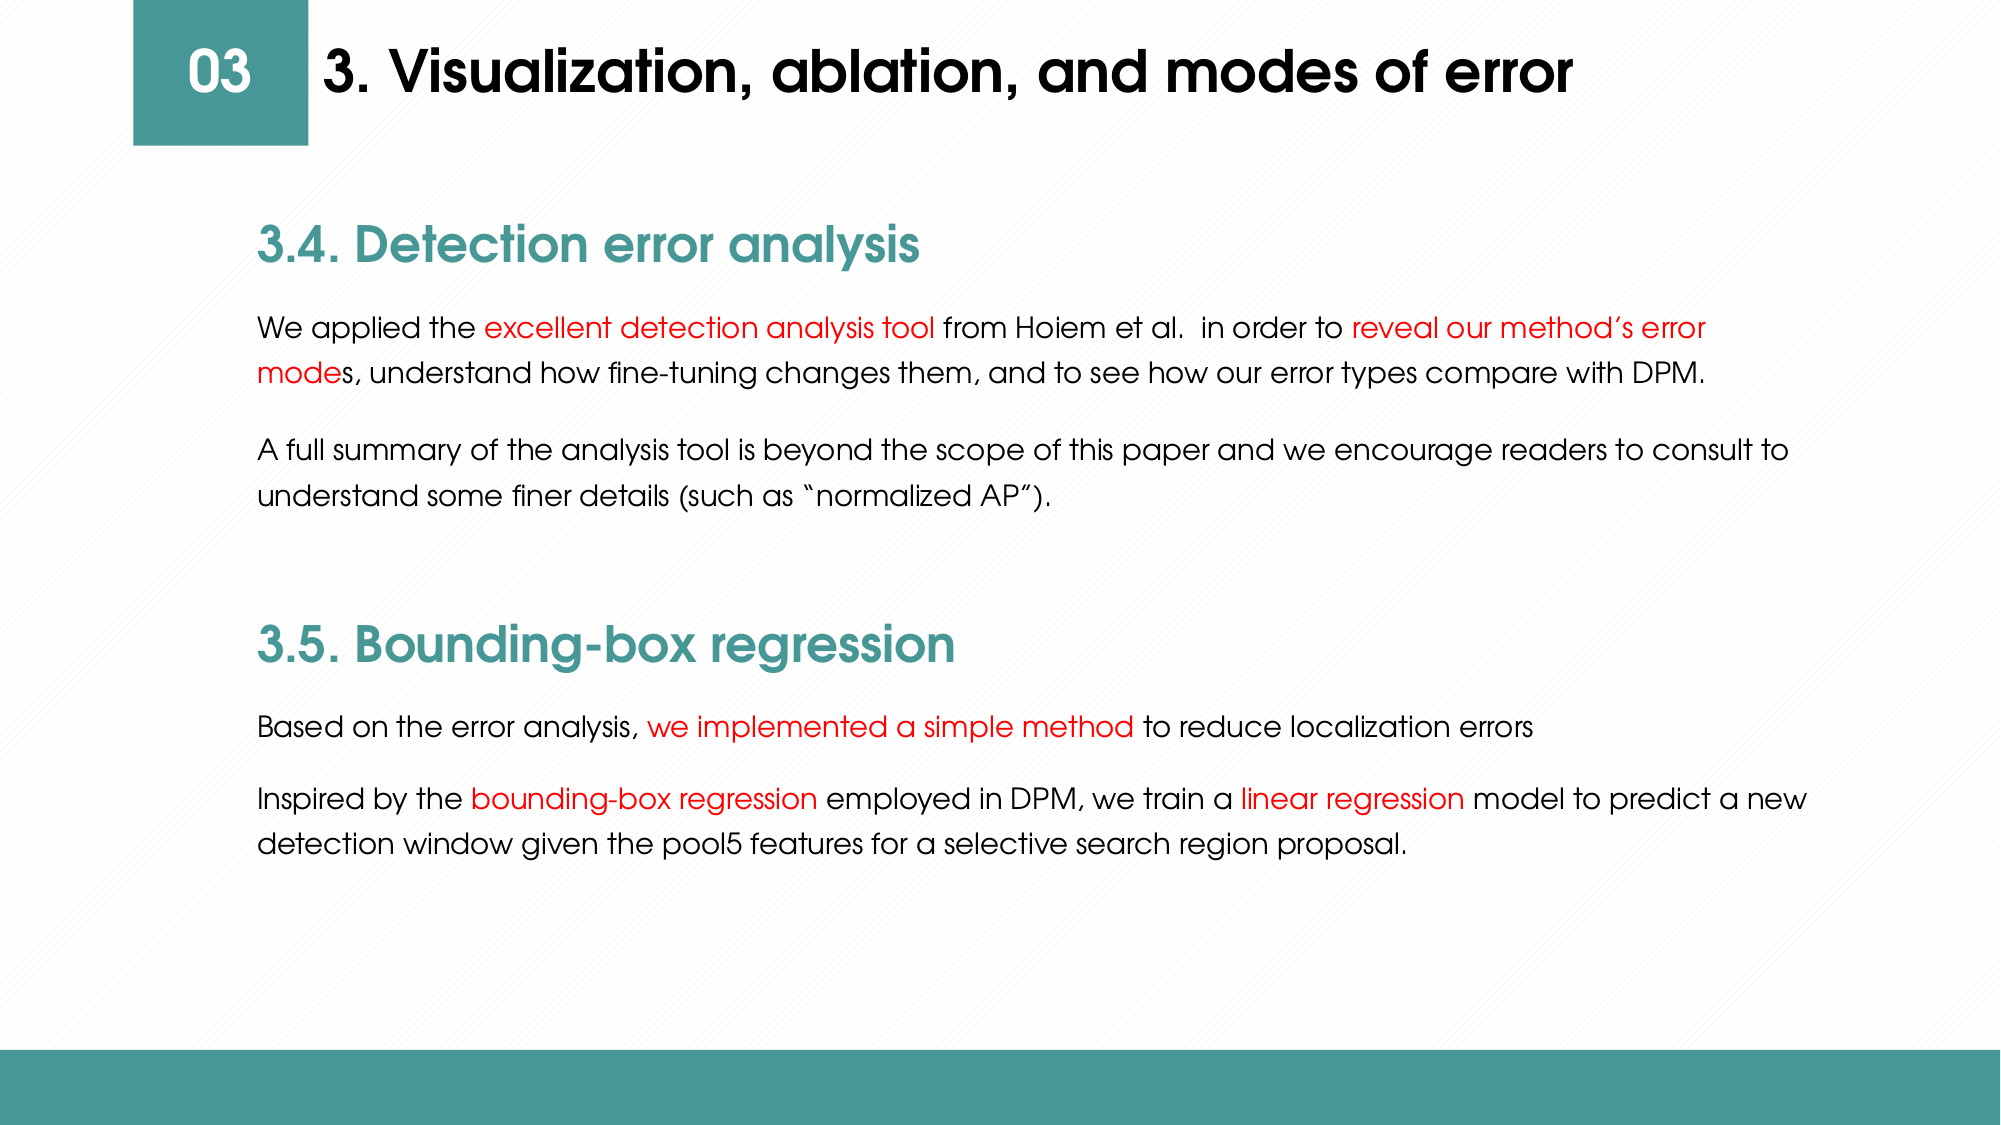

03
3. Visualization, ablation, and modes of error
3.4. Detection error analysis
We applied the excellent detection analysis tool from Hoiem et al.  in order to reveal our method’s error
modes, understand how fine-tuning changes them, and to see how our error types compare with DPM.
A full summary of the analysis tool is beyond the scope of this paper and we encourage readers to consult to understand some finer details (such as “normalized AP”).
3.5. Bounding-box regression
Based on the error analysis, we implemented a simple method to reduce localization errors
Inspired by the bounding-box regression employed in DPM, we train a linear regression model to predict a new detection window given the pool5 features for a selective search region proposal.